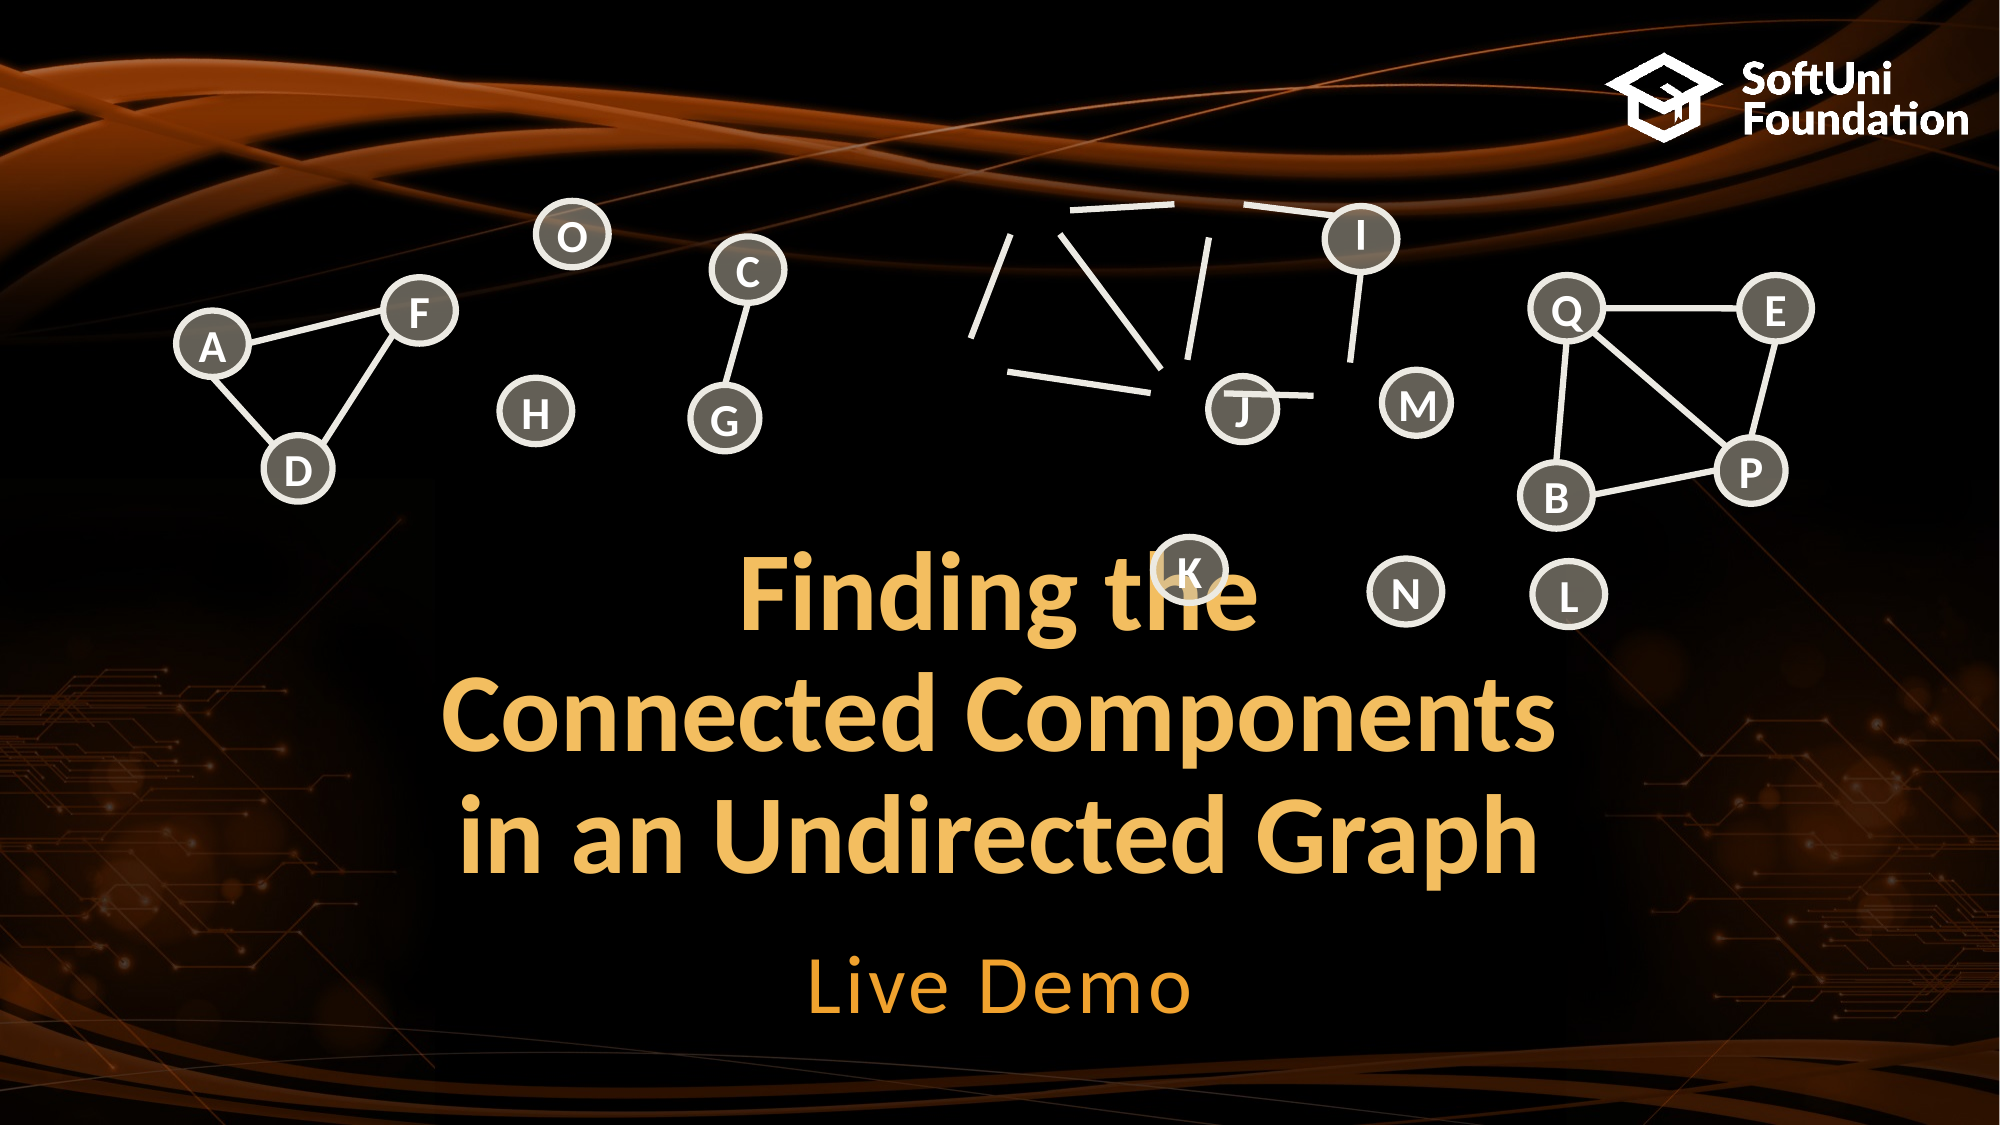

O

I

C

G

Q
E
F

A

D

M

J
H

P
B

Finding the
Connected Components
in an Undirected Graph
K
N
L
Live Demo